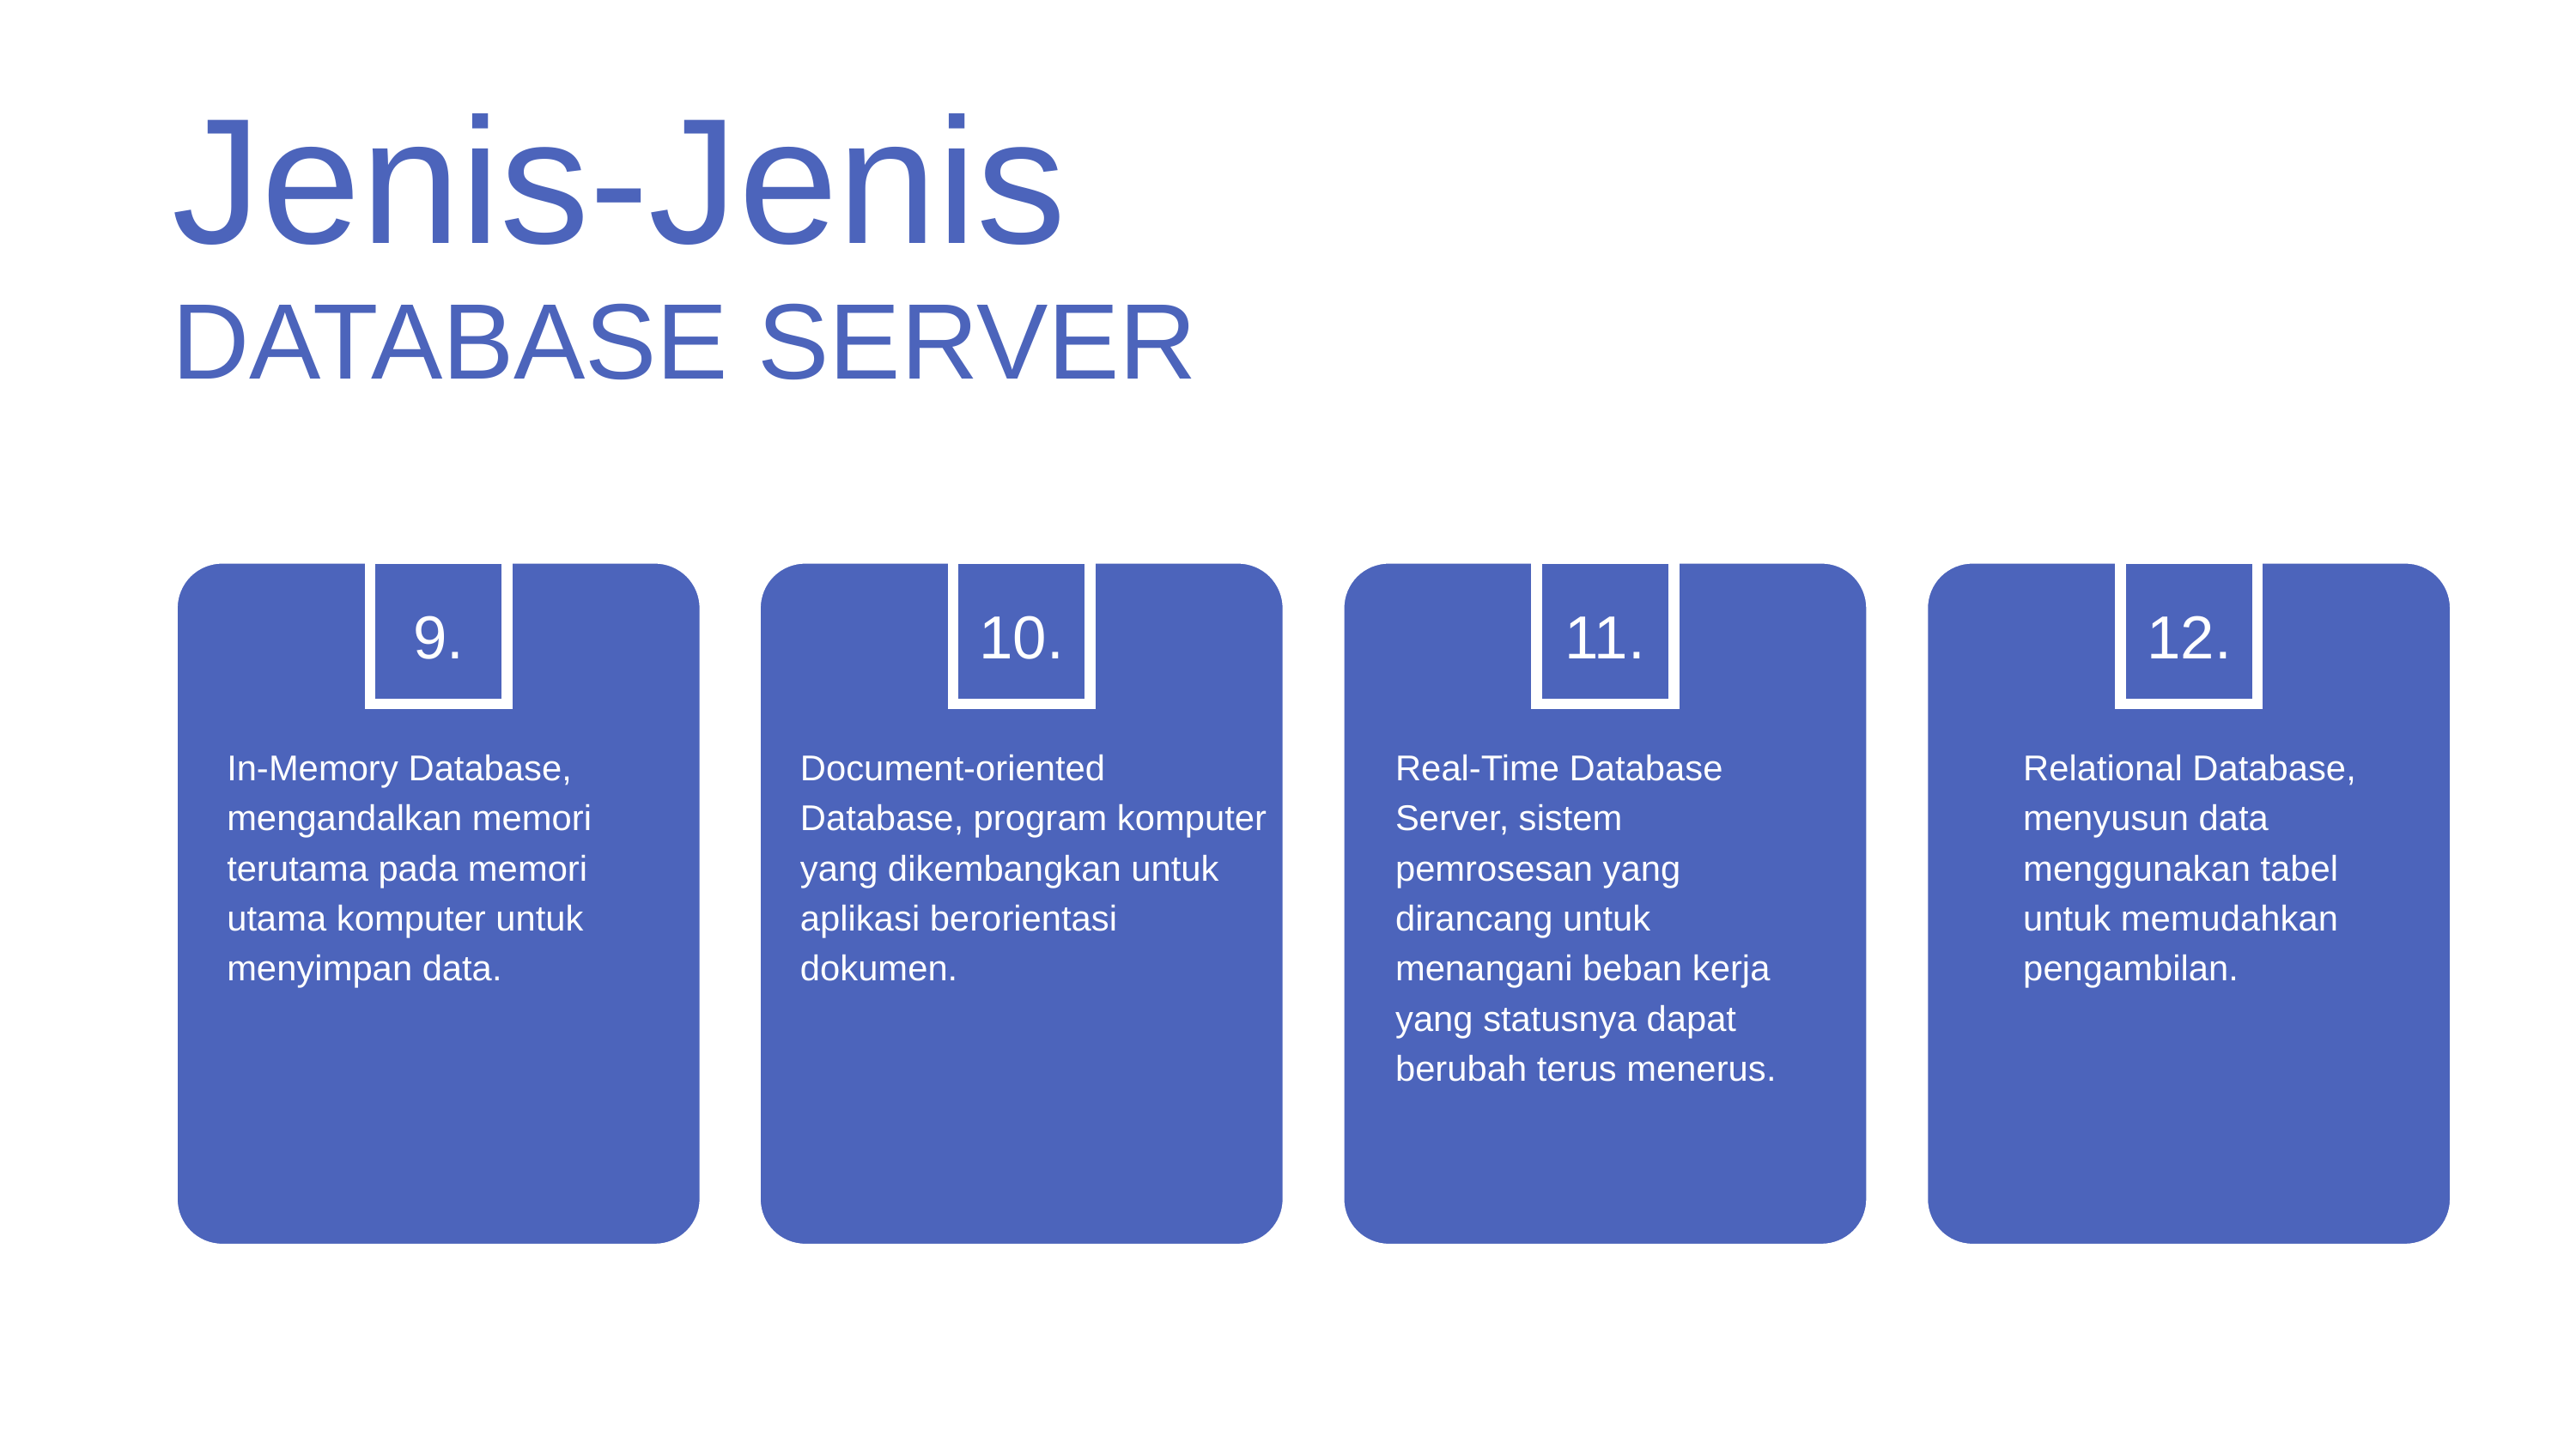

Jenis-Jenis
DATABASE SERVER

9.
10.
11.
12.
In-Memory Database, mengandalkan memori terutama pada memori utama komputer untuk menyimpan data.
Document-oriented Database, program komputer yang dikembangkan untuk aplikasi berorientasi dokumen.
Real-Time Database Server, sistem pemrosesan yang dirancang untuk menangani beban kerja yang statusnya dapat berubah terus menerus.
Relational Database, menyusun data menggunakan tabel untuk memudahkan pengambilan.